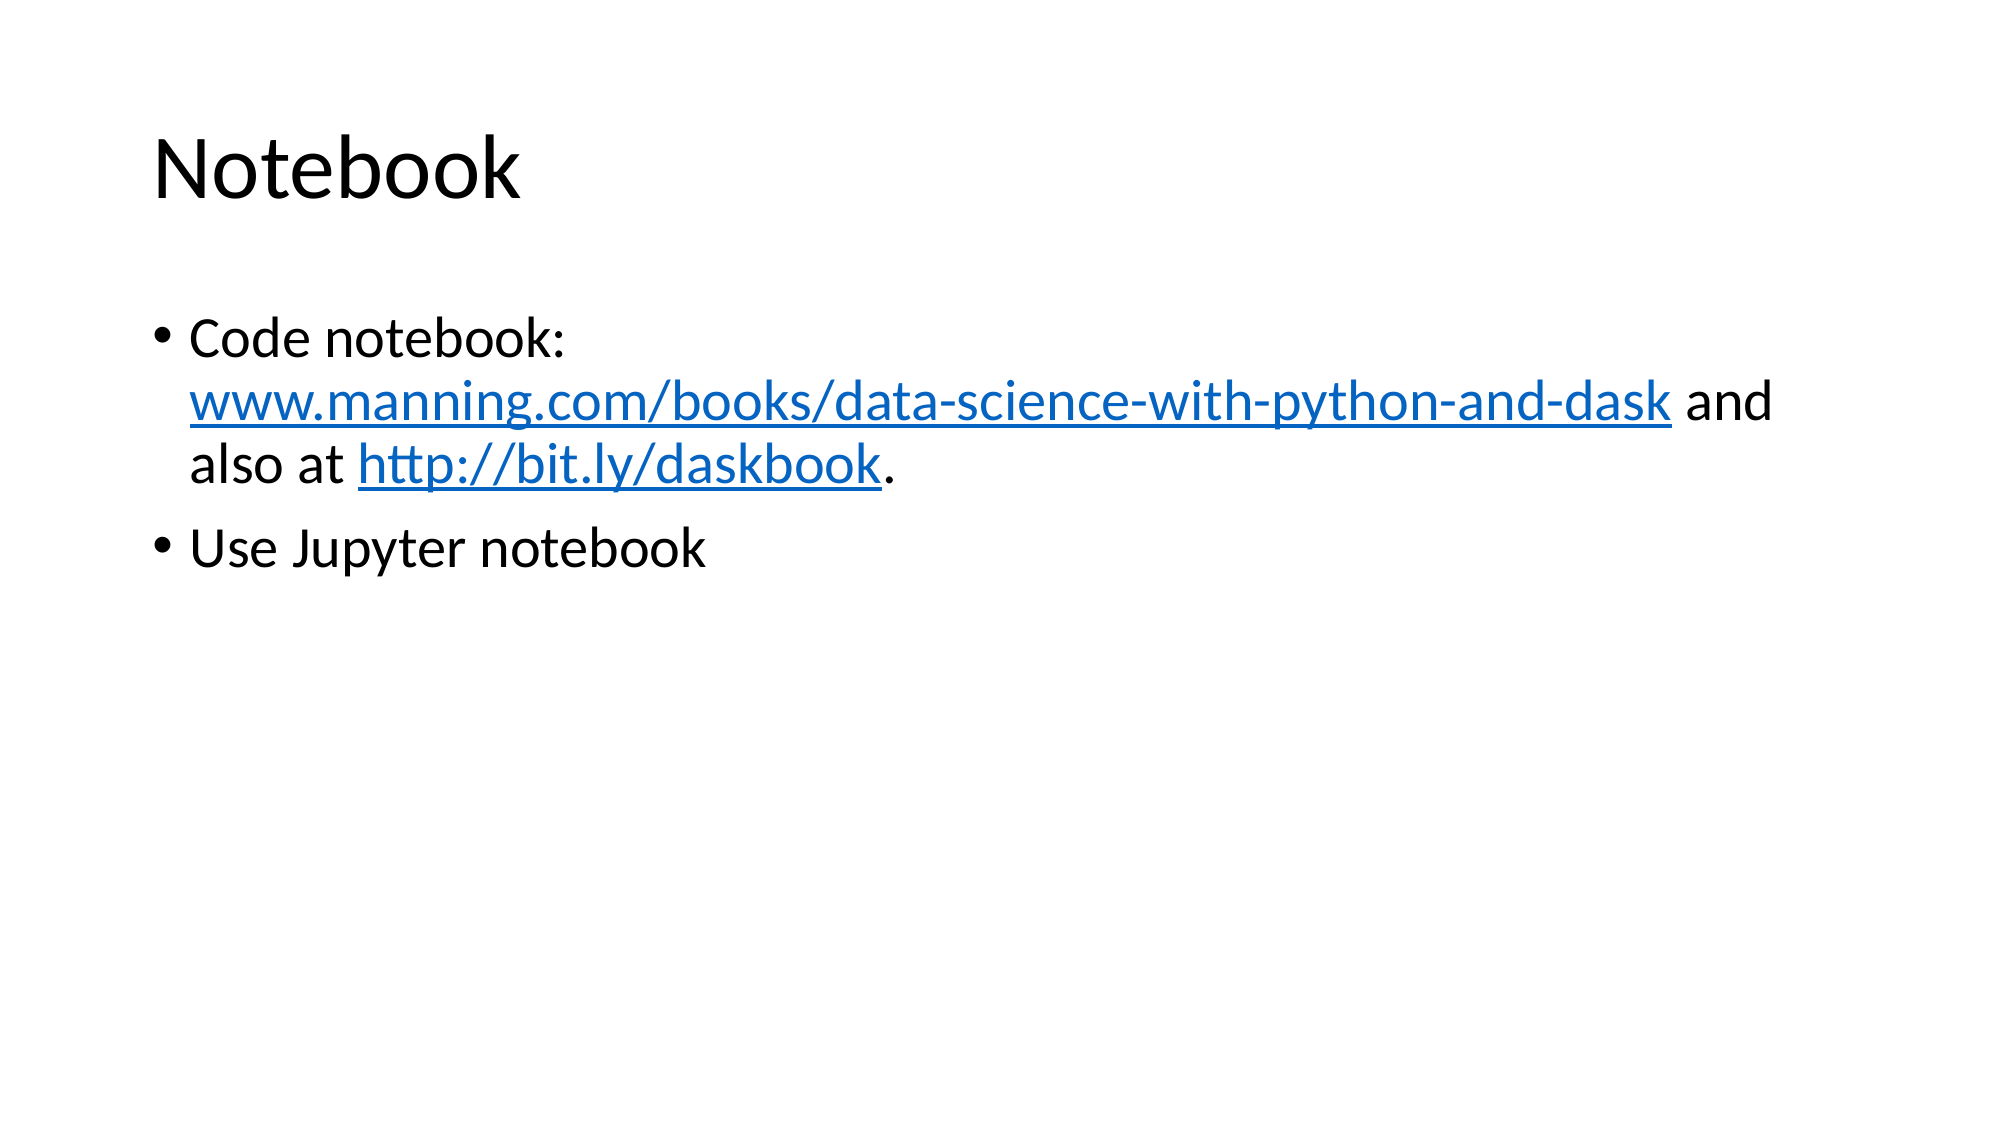

# Notebook
Code notebook:  www.manning.com/books/data-science-with-python-and-dask and also at http://bit.ly/daskbook.
Use Jupyter notebook